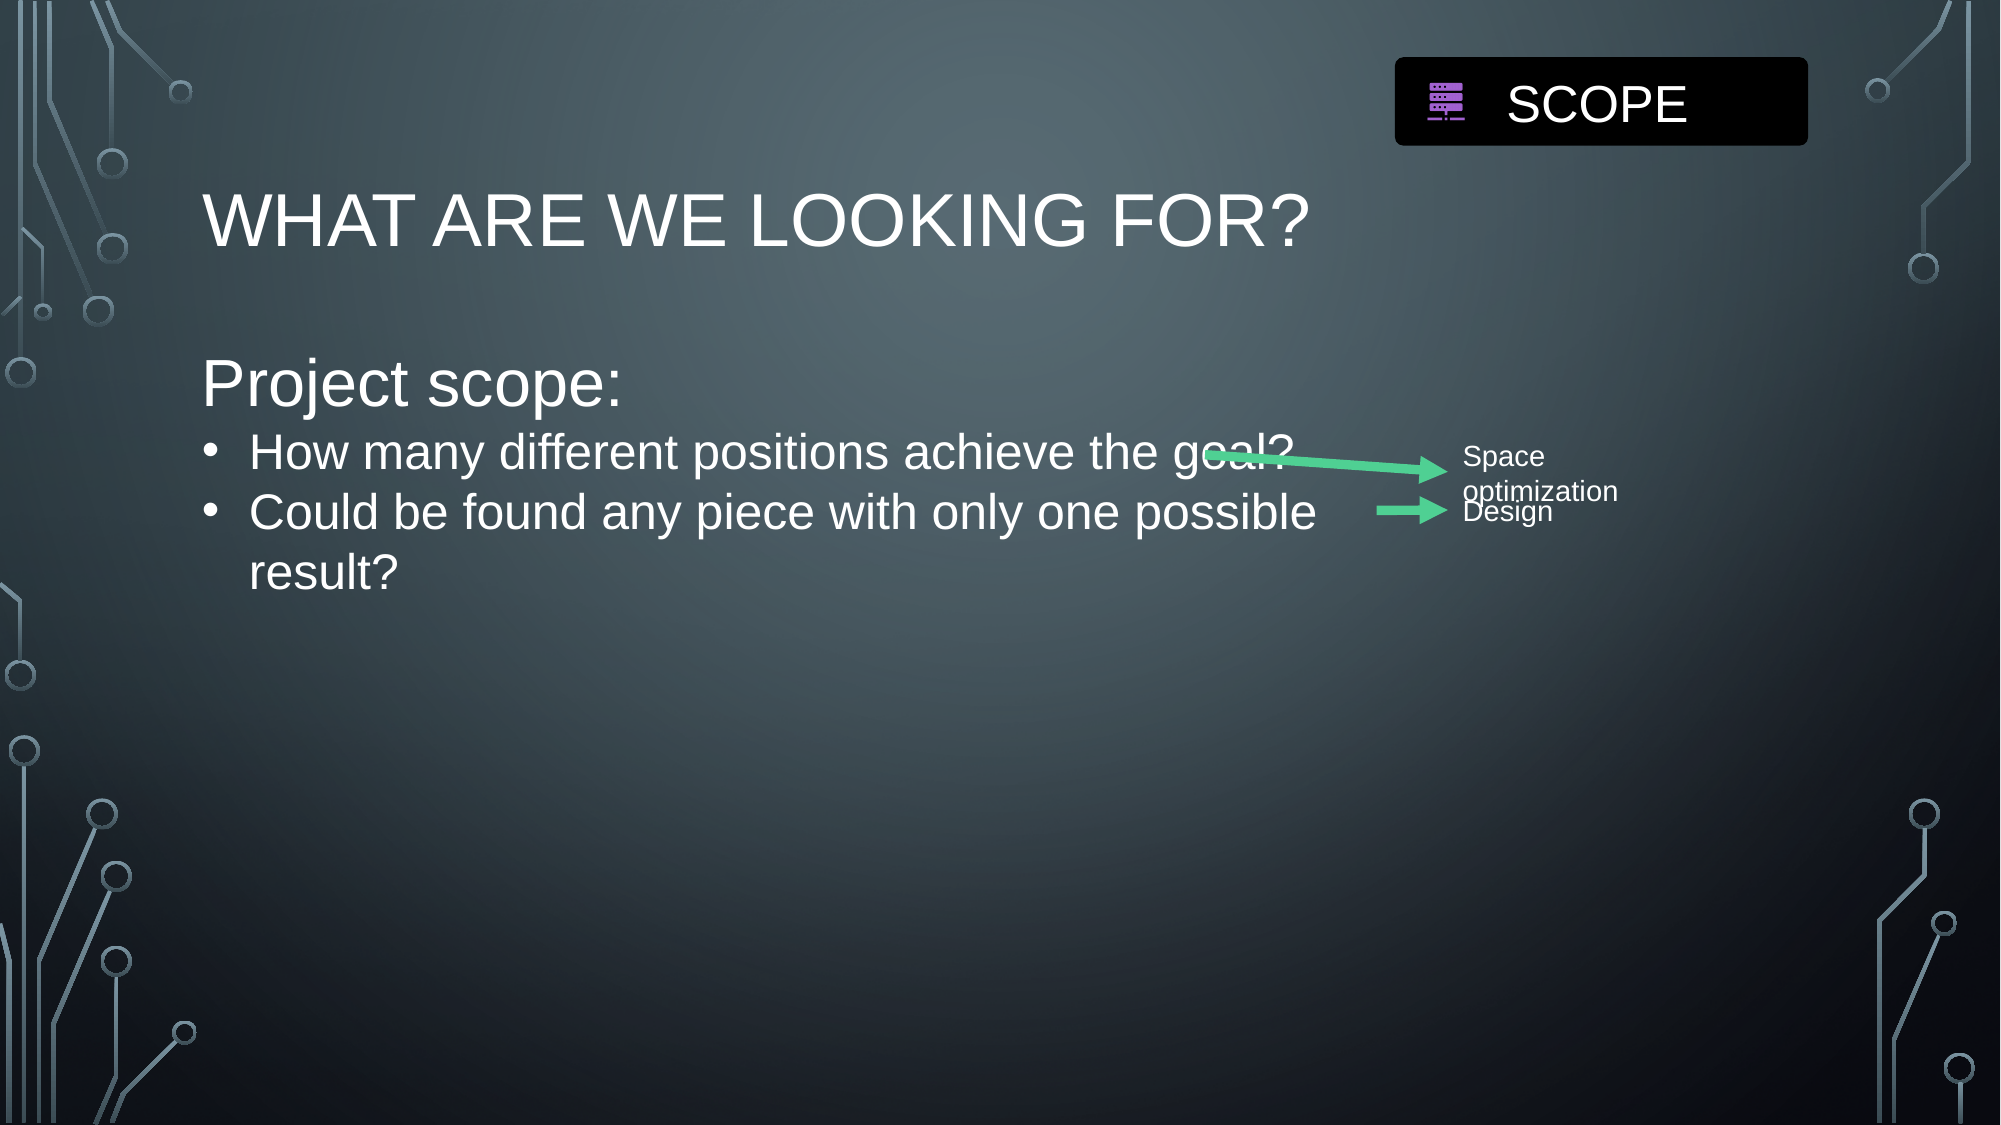

SCOPE
# What are we looking for?
Project scope:
How many different positions achieve the goal?
Could be found any piece with only one possible result?
Space optimization
Design